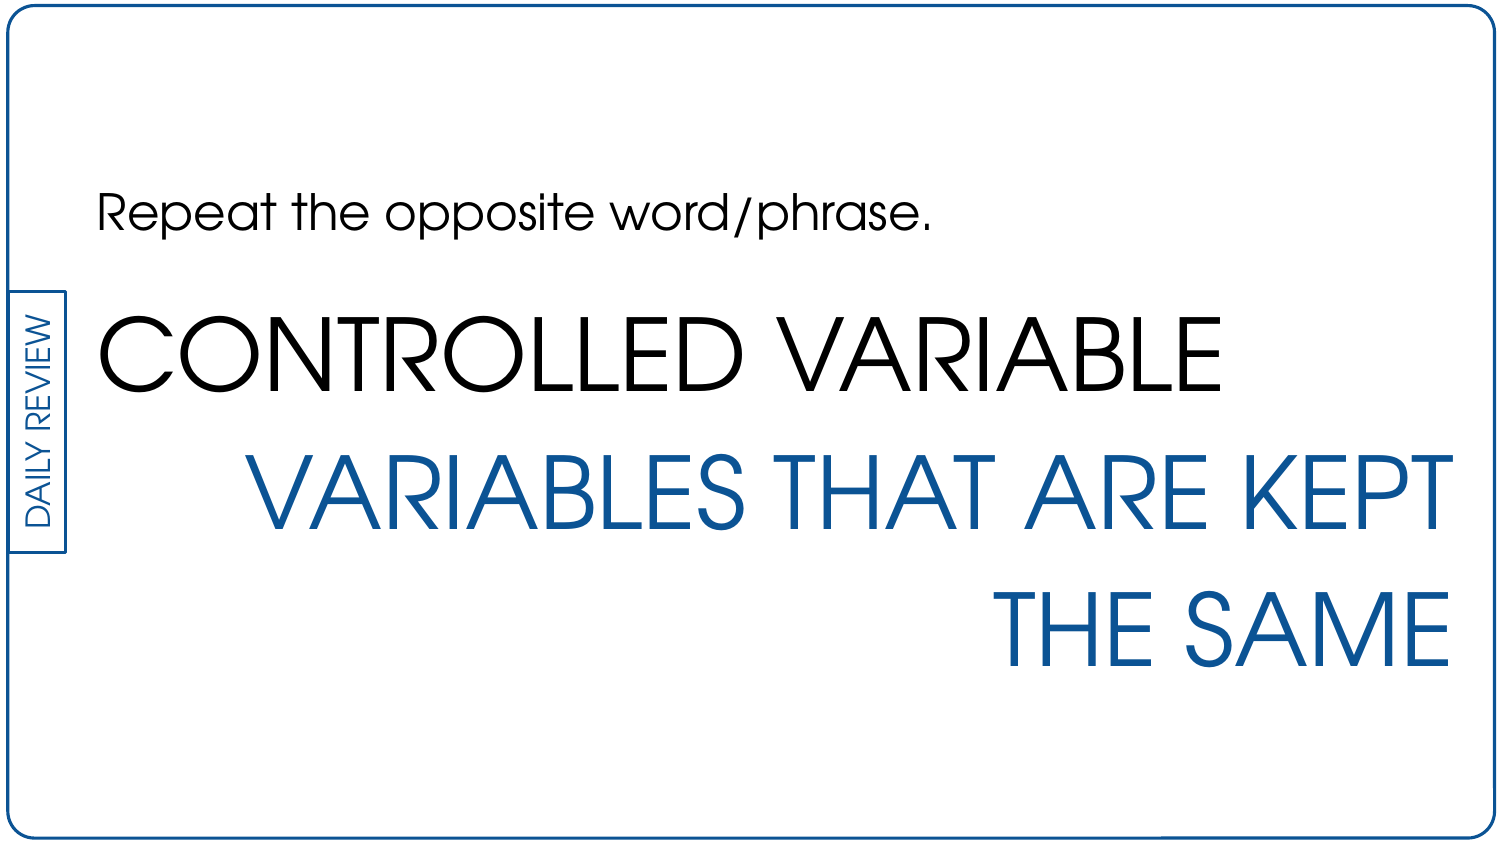

Repeat the opposite word/phrase.
CONTROLLED VARIABLE
VARIABLES THAT ARE KEPT THE SAME